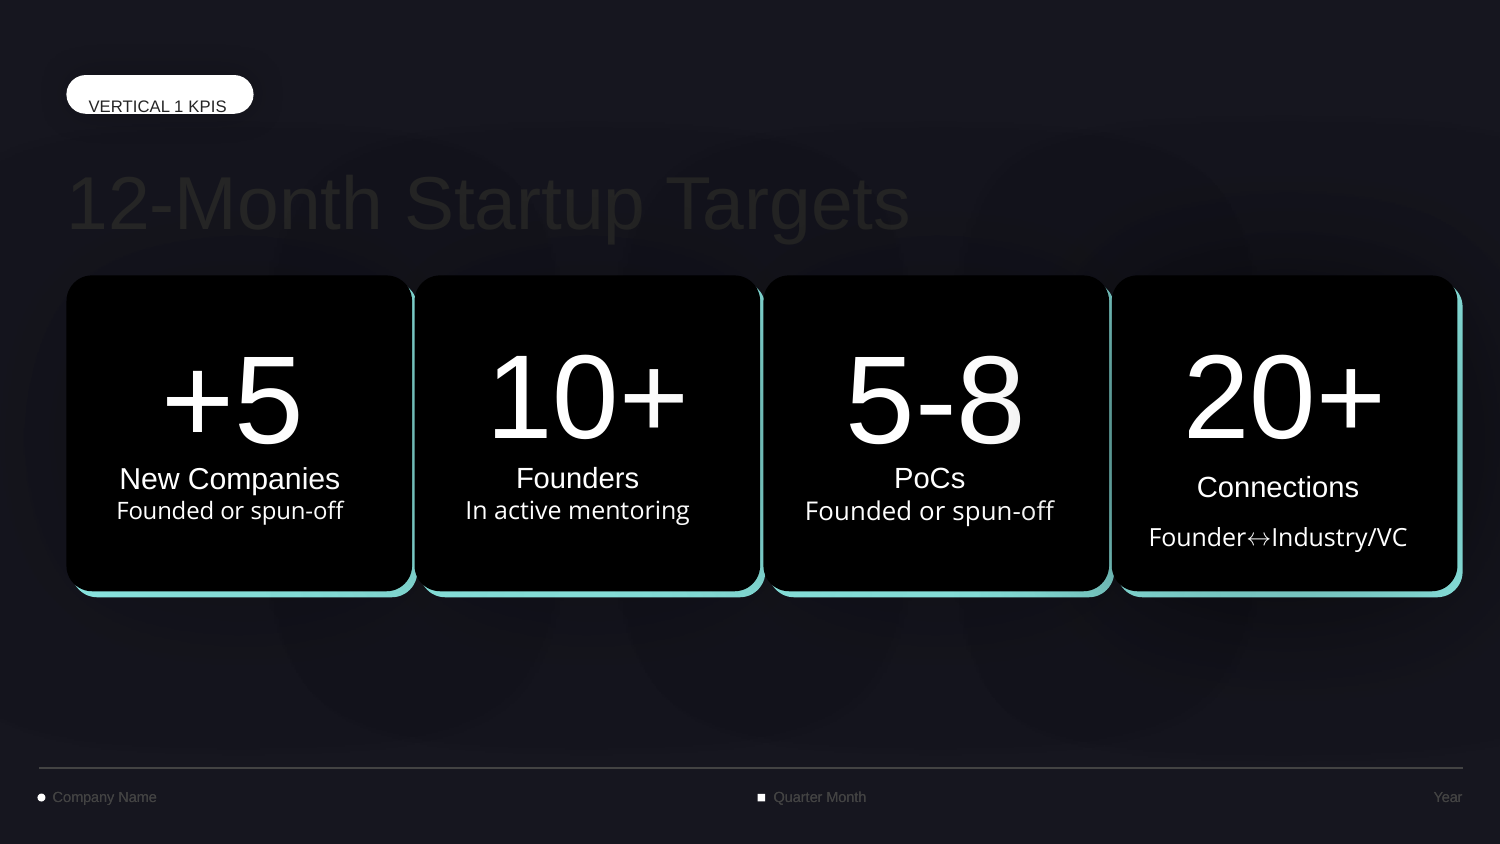

VERTICAL 1 KPIS

# 12-Month Startup Targets

+5
10+
5-8
20+
PoCs
Founded or spun-off
Connections
Founder↔Industry/VC

New Companies
Founded or spun-off
Founders
In active mentoring

Company Name
Company Name
Quarter Month
Quarter Month
Year
Year